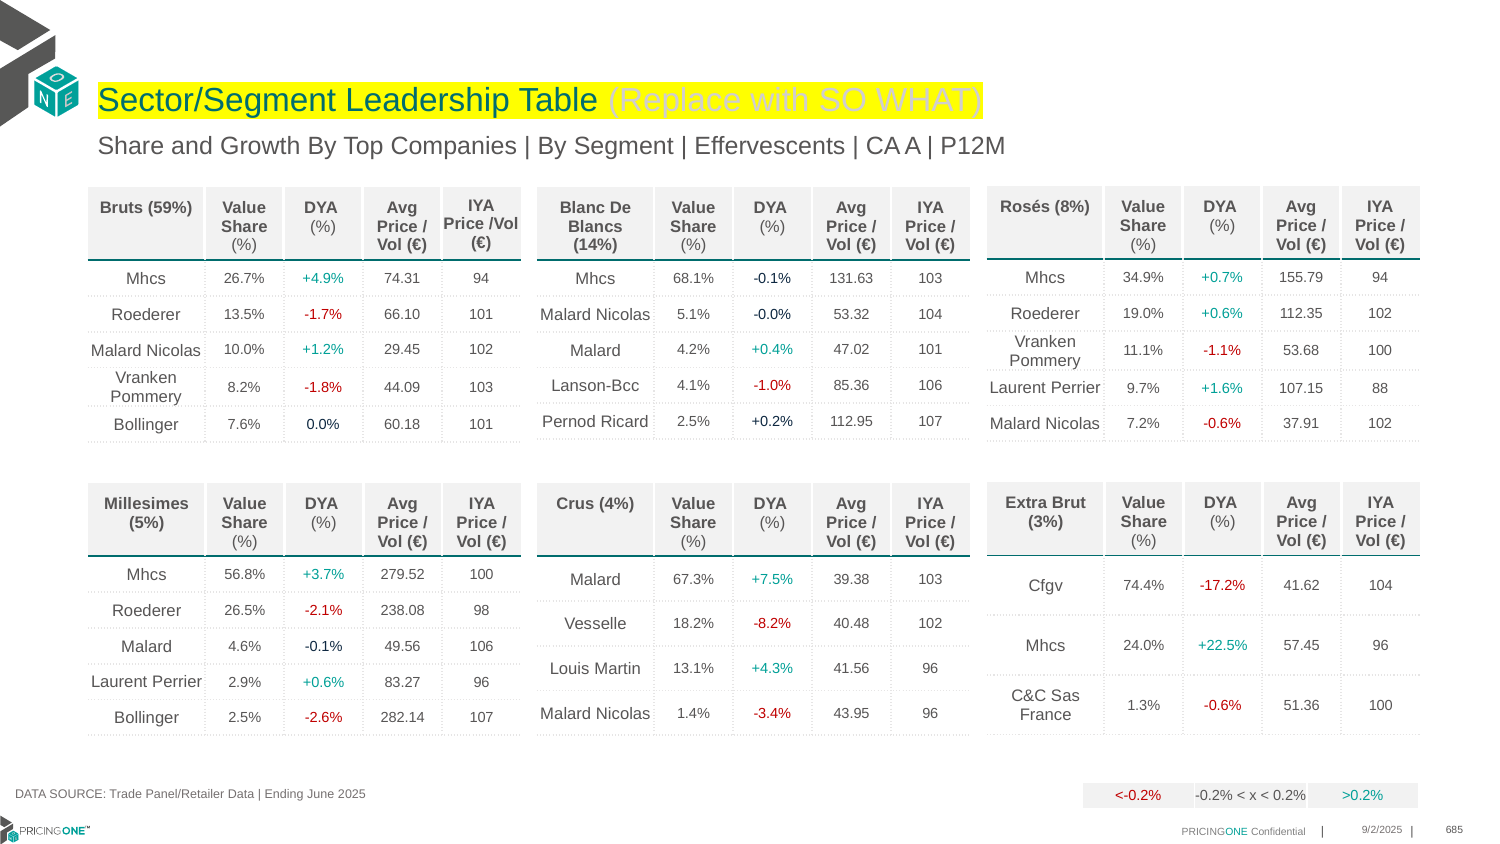

# Sector/Segment Leadership Table (Replace with SO WHAT)
Share and Growth By Top Companies | By Segment | Effervescents | CA A | P12M
| Rosés (8%) | Value Share (%) | DYA (%) | Avg Price /Vol (€) | IYA Price /Vol (€) |
| --- | --- | --- | --- | --- |
| Mhcs | 34.9% | +0.7% | 155.79 | 94 |
| Roederer | 19.0% | +0.6% | 112.35 | 102 |
| Vranken Pommery | 11.1% | -1.1% | 53.68 | 100 |
| Laurent Perrier | 9.7% | +1.6% | 107.15 | 88 |
| Malard Nicolas | 7.2% | -0.6% | 37.91 | 102 |
| Bruts (59%) | Value Share (%) | DYA (%) | Avg Price /Vol (€) | IYA Price /Vol (€) |
| --- | --- | --- | --- | --- |
| Mhcs | 26.7% | +4.9% | 74.31 | 94 |
| Roederer | 13.5% | -1.7% | 66.10 | 101 |
| Malard Nicolas | 10.0% | +1.2% | 29.45 | 102 |
| Vranken Pommery | 8.2% | -1.8% | 44.09 | 103 |
| Bollinger | 7.6% | 0.0% | 60.18 | 101 |
| Blanc De Blancs (14%) | Value Share (%) | DYA (%) | Avg Price /Vol (€) | IYA Price /Vol (€) |
| --- | --- | --- | --- | --- |
| Mhcs | 68.1% | -0.1% | 131.63 | 103 |
| Malard Nicolas | 5.1% | -0.0% | 53.32 | 104 |
| Malard | 4.2% | +0.4% | 47.02 | 101 |
| Lanson-Bcc | 4.1% | -1.0% | 85.36 | 106 |
| Pernod Ricard | 2.5% | +0.2% | 112.95 | 107 |
| Extra Brut (3%) | Value Share (%) | DYA (%) | Avg Price /Vol (€) | IYA Price /Vol (€) |
| --- | --- | --- | --- | --- |
| Cfgv | 74.4% | -17.2% | 41.62 | 104 |
| Mhcs | 24.0% | +22.5% | 57.45 | 96 |
| C&C Sas France | 1.3% | -0.6% | 51.36 | 100 |
| Millesimes (5%) | Value Share (%) | DYA (%) | Avg Price /Vol (€) | IYA Price /Vol (€) |
| --- | --- | --- | --- | --- |
| Mhcs | 56.8% | +3.7% | 279.52 | 100 |
| Roederer | 26.5% | -2.1% | 238.08 | 98 |
| Malard | 4.6% | -0.1% | 49.56 | 106 |
| Laurent Perrier | 2.9% | +0.6% | 83.27 | 96 |
| Bollinger | 2.5% | -2.6% | 282.14 | 107 |
| Crus (4%) | Value Share (%) | DYA (%) | Avg Price /Vol (€) | IYA Price /Vol (€) |
| --- | --- | --- | --- | --- |
| Malard | 67.3% | +7.5% | 39.38 | 103 |
| Vesselle | 18.2% | -8.2% | 40.48 | 102 |
| Louis Martin | 13.1% | +4.3% | 41.56 | 96 |
| Malard Nicolas | 1.4% | -3.4% | 43.95 | 96 |
DATA SOURCE: Trade Panel/Retailer Data | Ending June 2025
| <-0.2% | -0.2% < x < 0.2% | >0.2% |
| --- | --- | --- |

9/2/2025
685